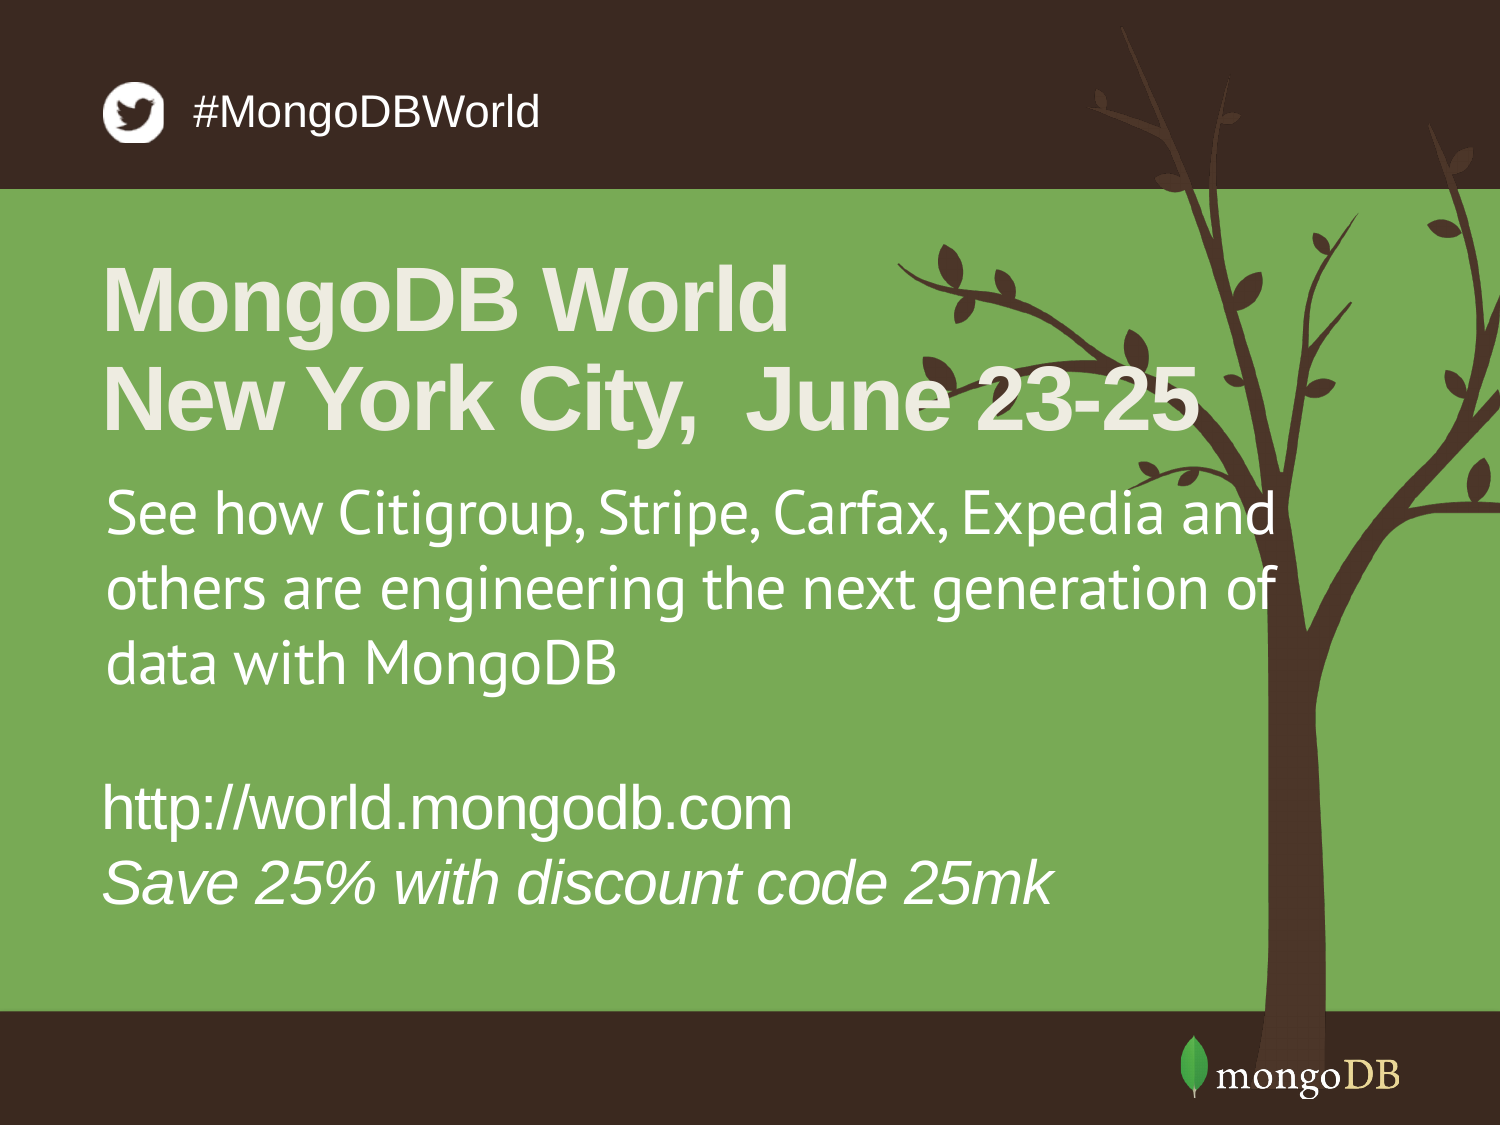

#MongoDBWorld
# MongoDB World New York City,  June 23-25
See how Citigroup, Stripe, Carfax, Expedia and others are engineering the next generation of data with MongoDB
http://world.mongodb.com
Save 25% with discount code 25mk